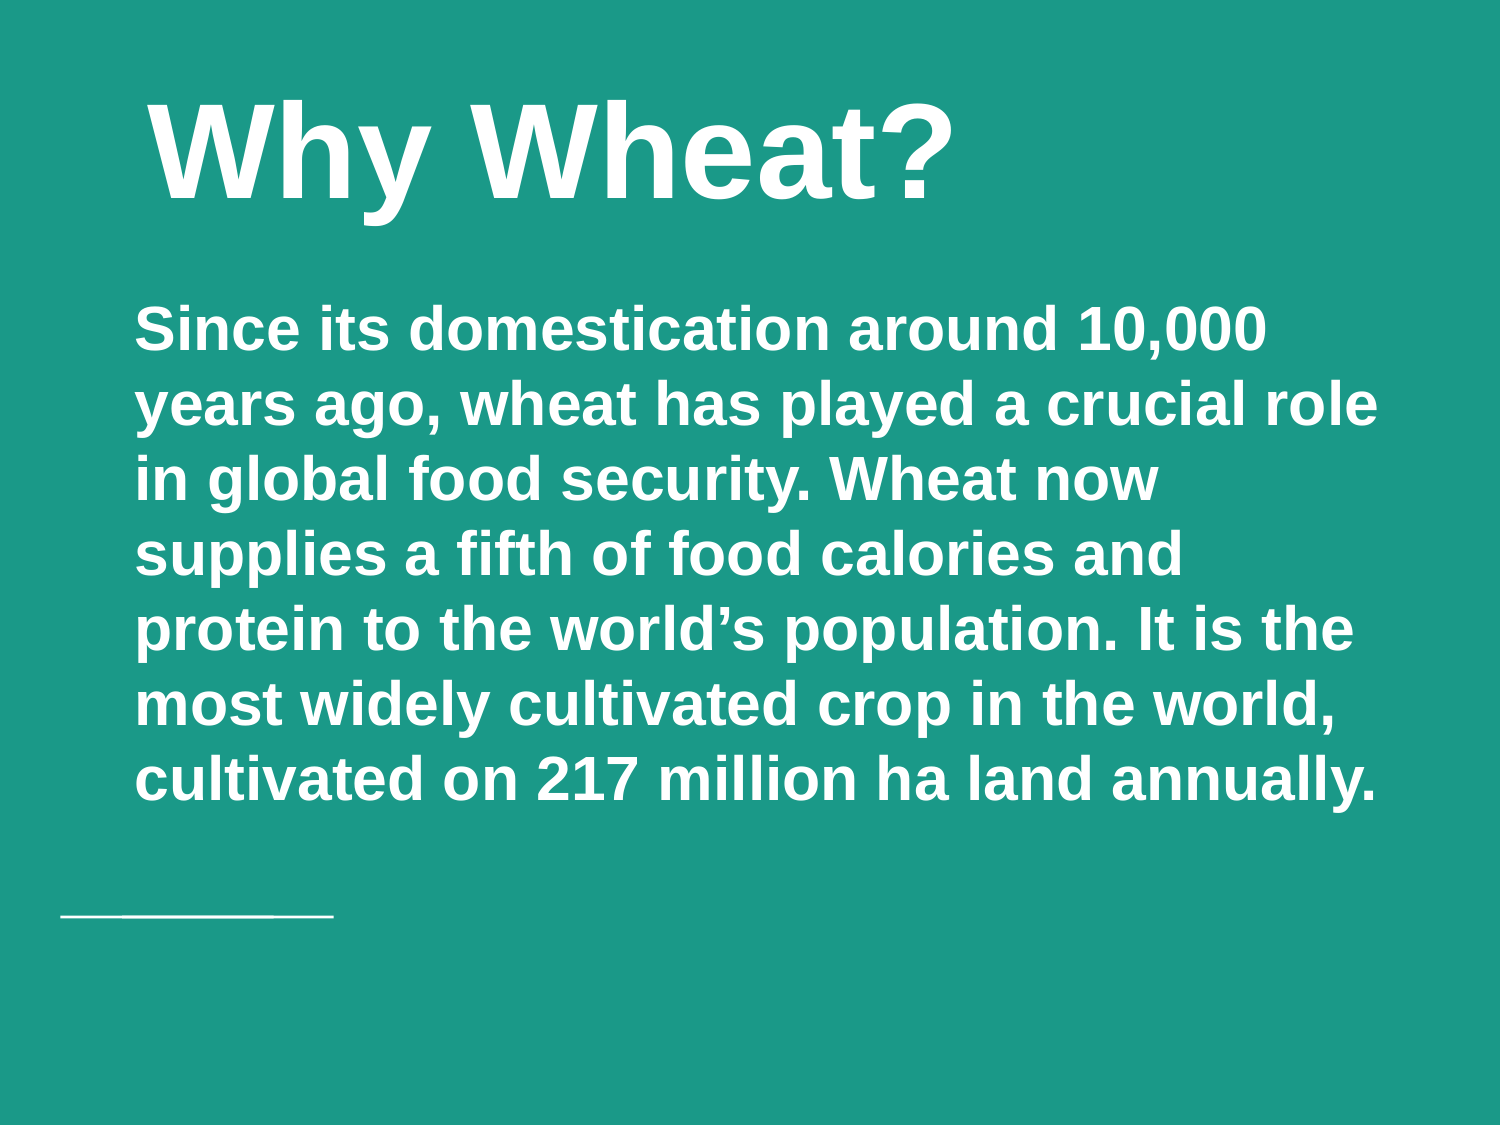

# Why Wheat?
Since its domestication around 10,000 years ago, wheat has played a crucial role in global food security. Wheat now supplies a fifth of food calories and protein to the world’s population. It is the most widely cultivated crop in the world, cultivated on 217 million ha land annually.